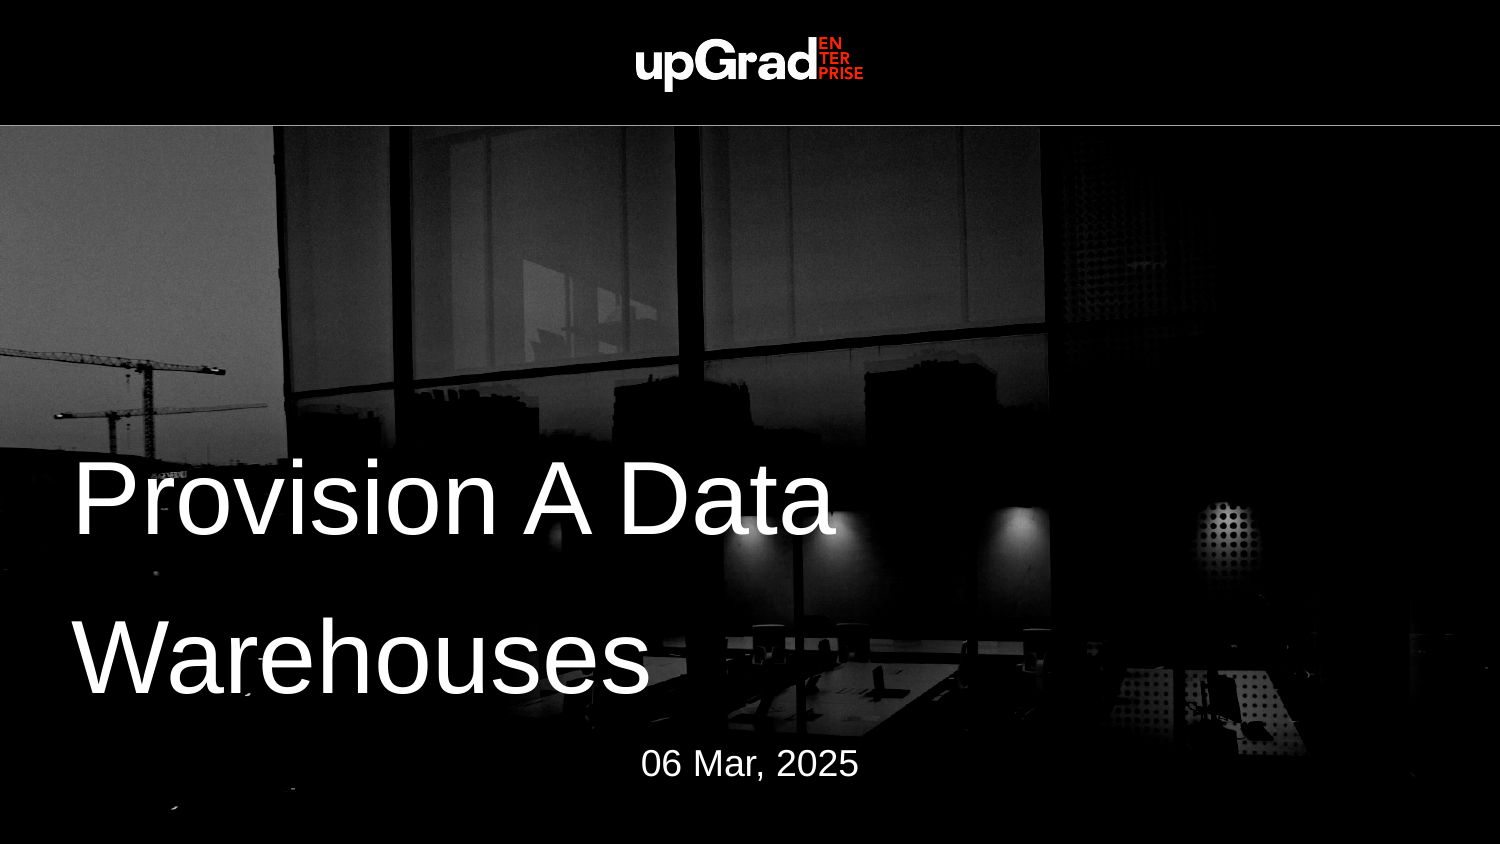

Provision A Data Warehouses
06 Mar, 2025